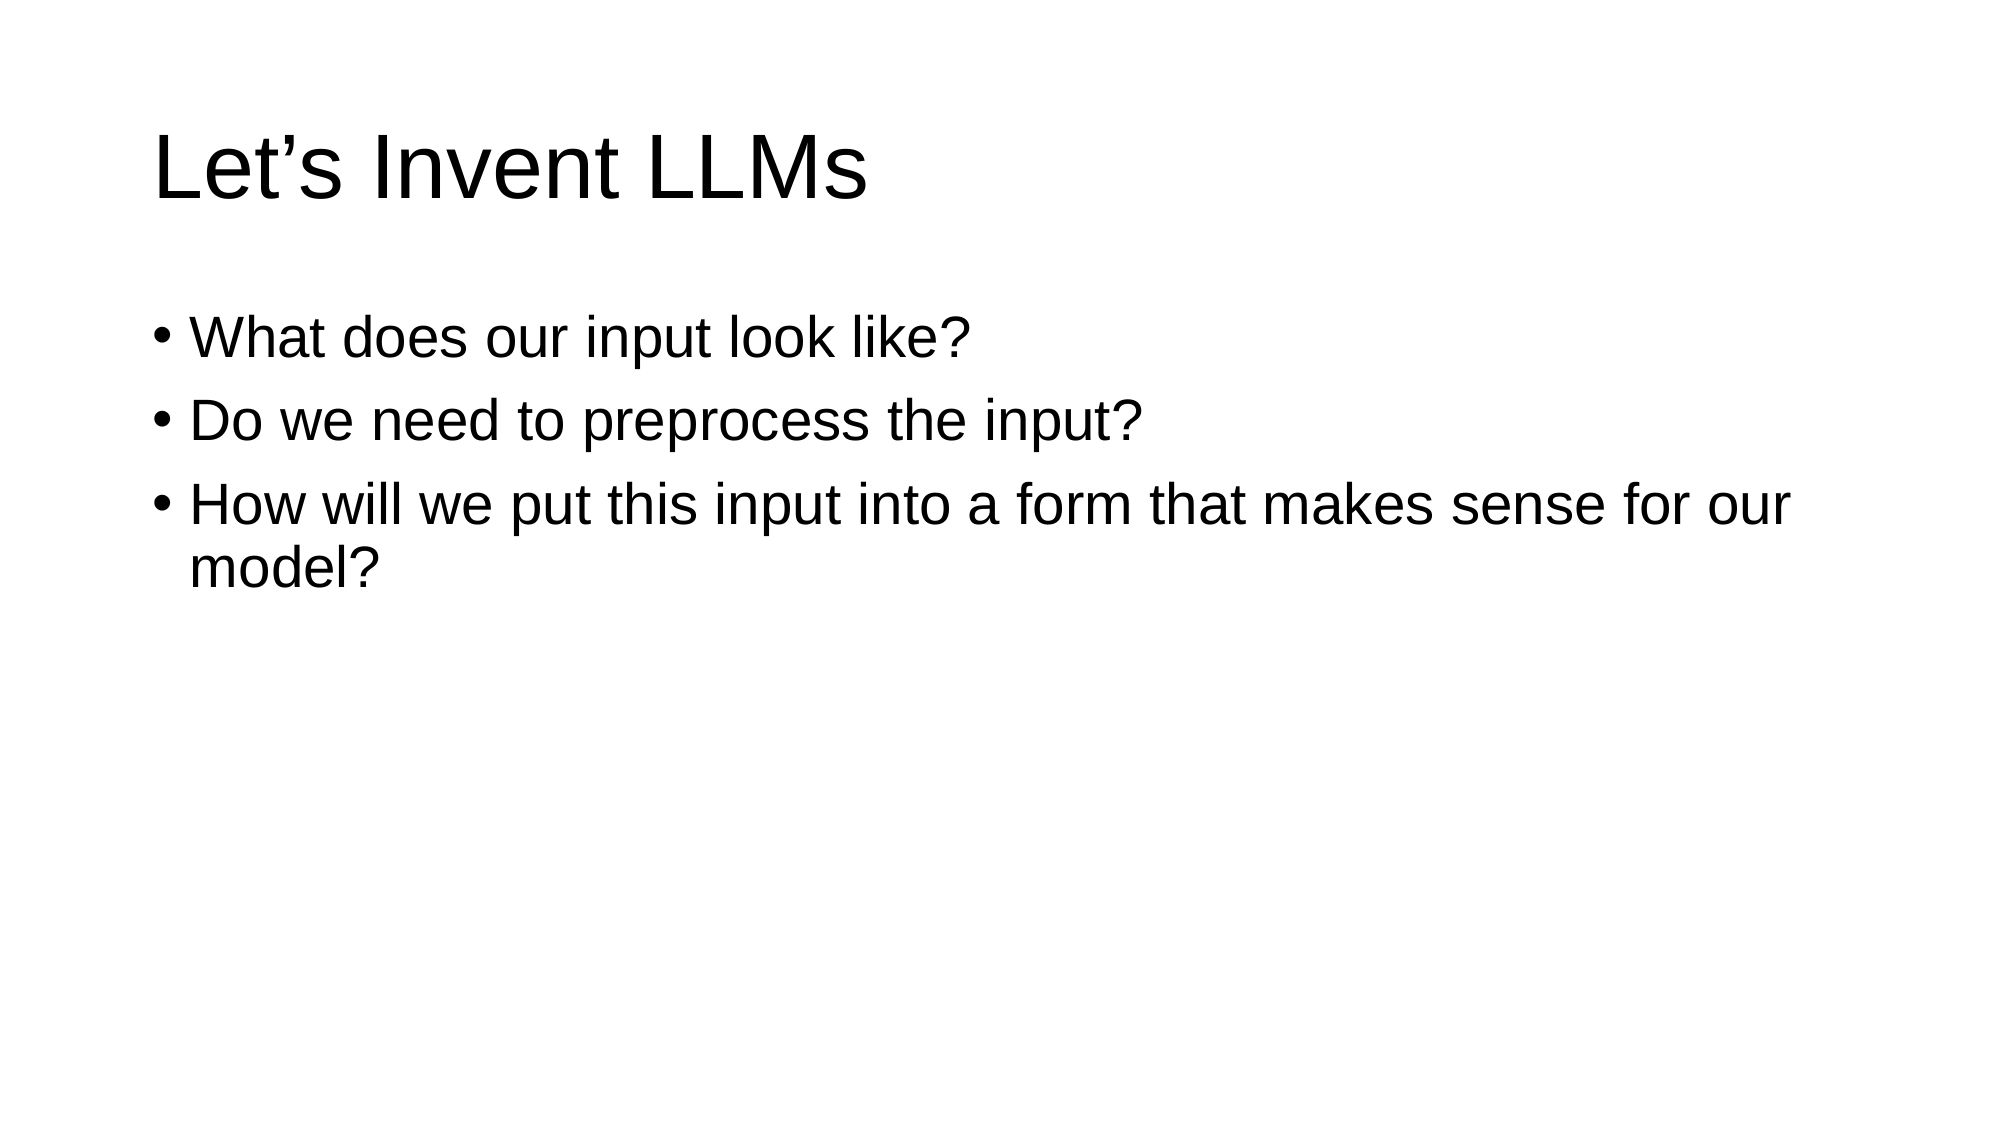

# Let’s Invent LLMs
What does our input look like?
Do we need to preprocess the input?
How will we put this input into a form that makes sense for our model?